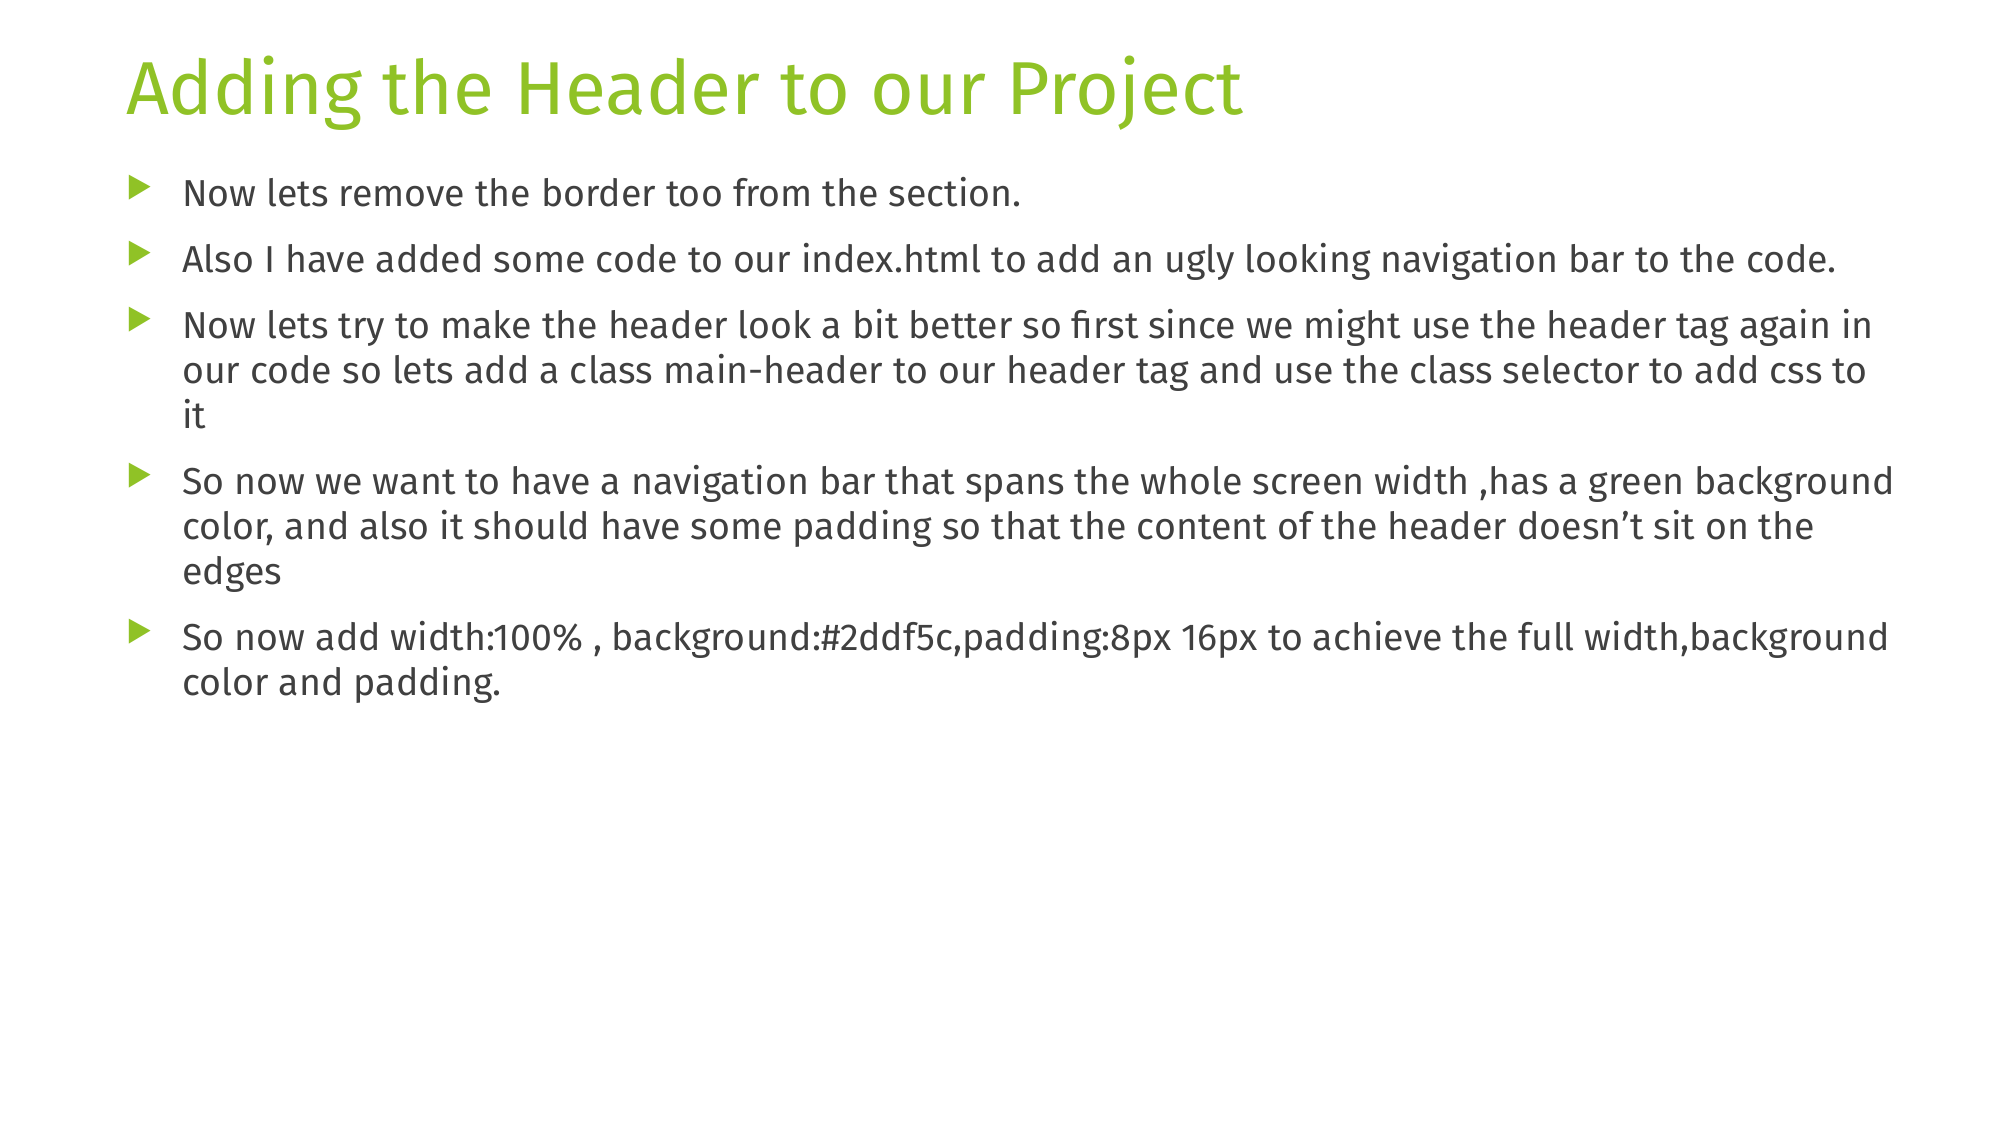

# Adding the Header to our Project
Now lets remove the border too from the section.
Also I have added some code to our index.html to add an ugly looking navigation bar to the code.
Now lets try to make the header look a bit better so first since we might use the header tag again in our code so lets add a class main-header to our header tag and use the class selector to add css to it
So now we want to have a navigation bar that spans the whole screen width ,has a green background color, and also it should have some padding so that the content of the header doesn’t sit on the edges
So now add width:100% , background:#2ddf5c,padding:8px 16px to achieve the full width,background color and padding.